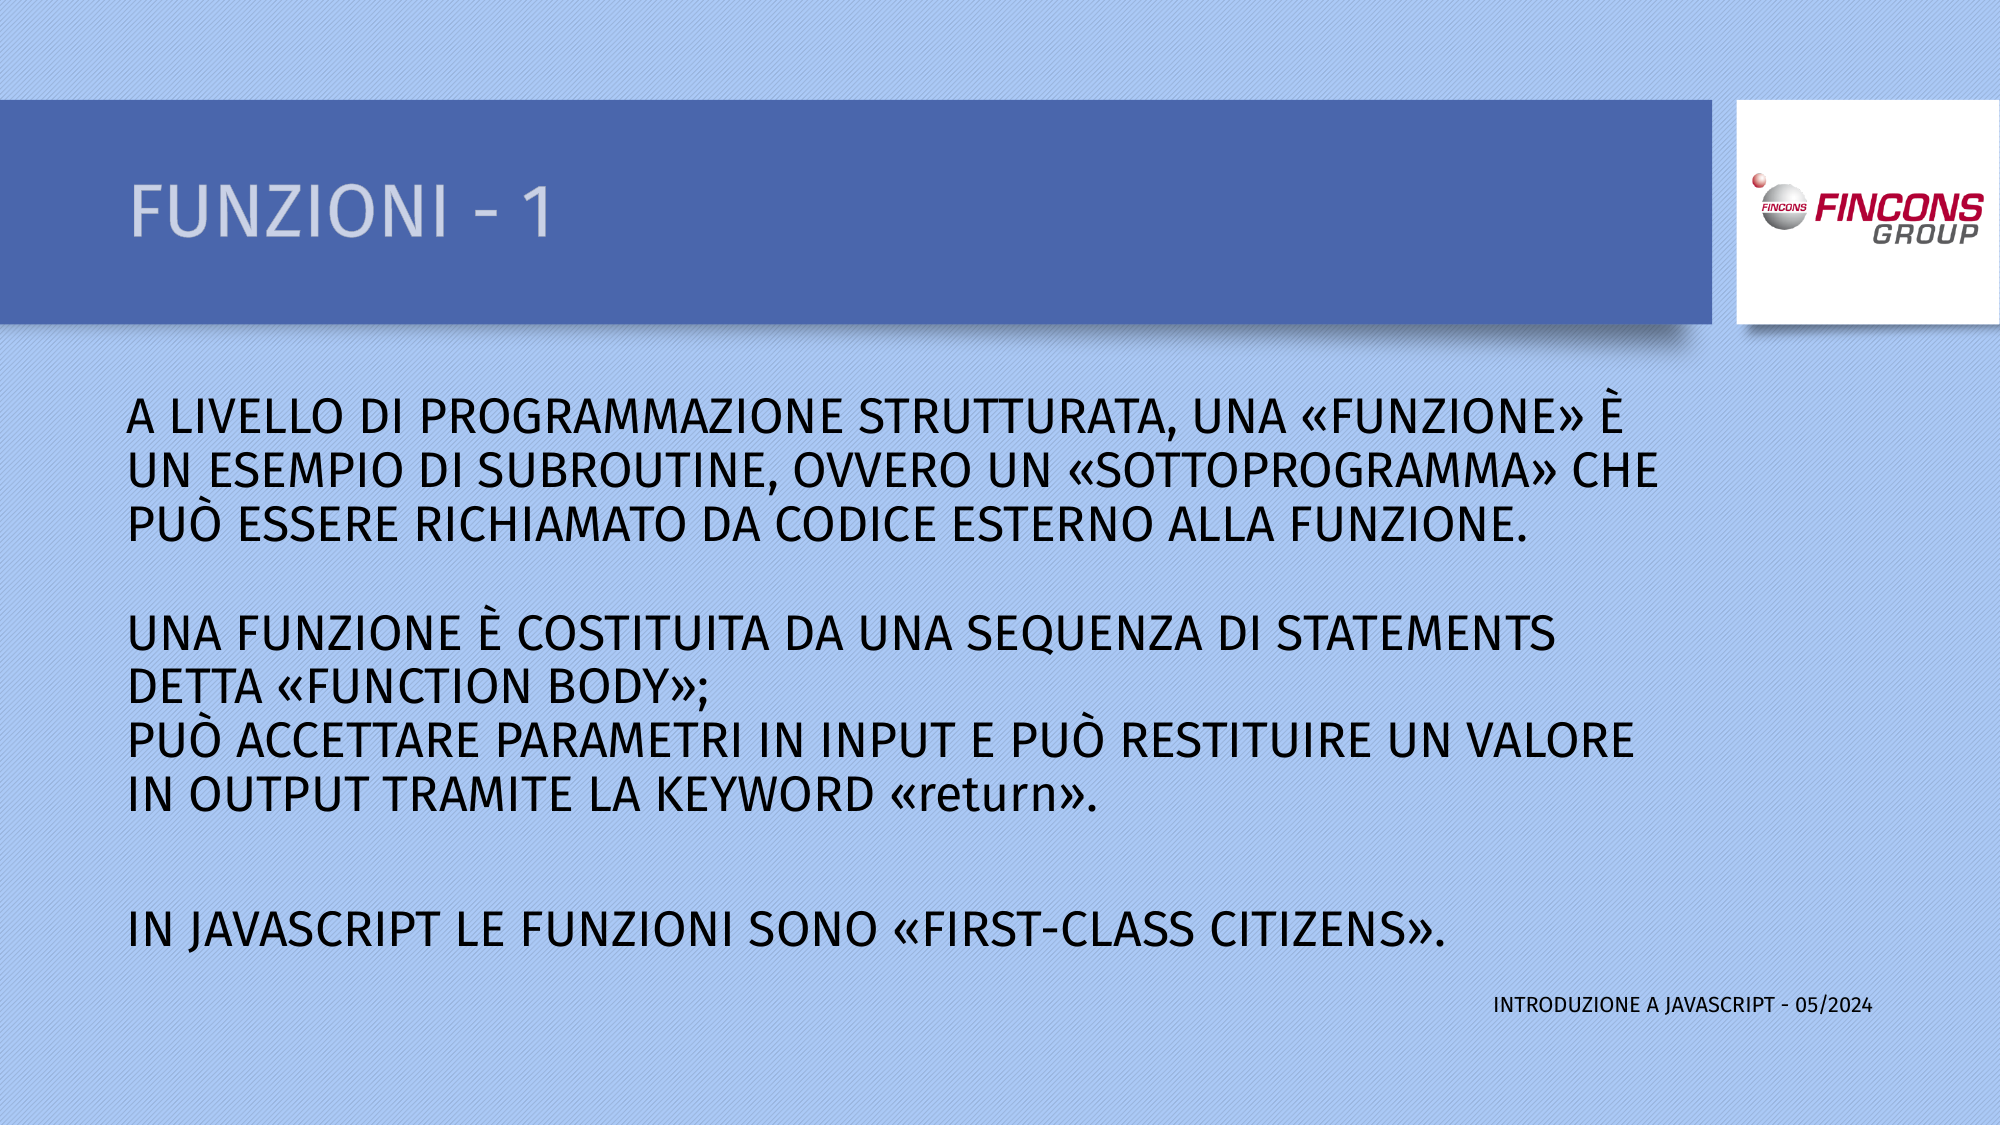

# FUNZIONI - 1
A LIVELLO DI PROGRAMMAZIONE STRUTTURATA, UNA «FUNZIONE» È UN ESEMPIO DI SUBROUTINE, OVVERO UN «SOTTOPROGRAMMA» CHE PUÒ ESSERE RICHIAMATO DA CODICE ESTERNO ALLA FUNZIONE.
UNA FUNZIONE È COSTITUITA DA UNA SEQUENZA DI STATEMENTS DETTA «FUNCTION BODY»;
PUÒ ACCETTARE PARAMETRI IN INPUT E PUÒ RESTITUIRE UN VALORE IN OUTPUT TRAMITE LA KEYWORD «return».
IN JAVASCRIPT LE FUNZIONI SONO «FIRST-CLASS CITIZENS».
INTRODUZIONE A JAVASCRIPT - 05/2024